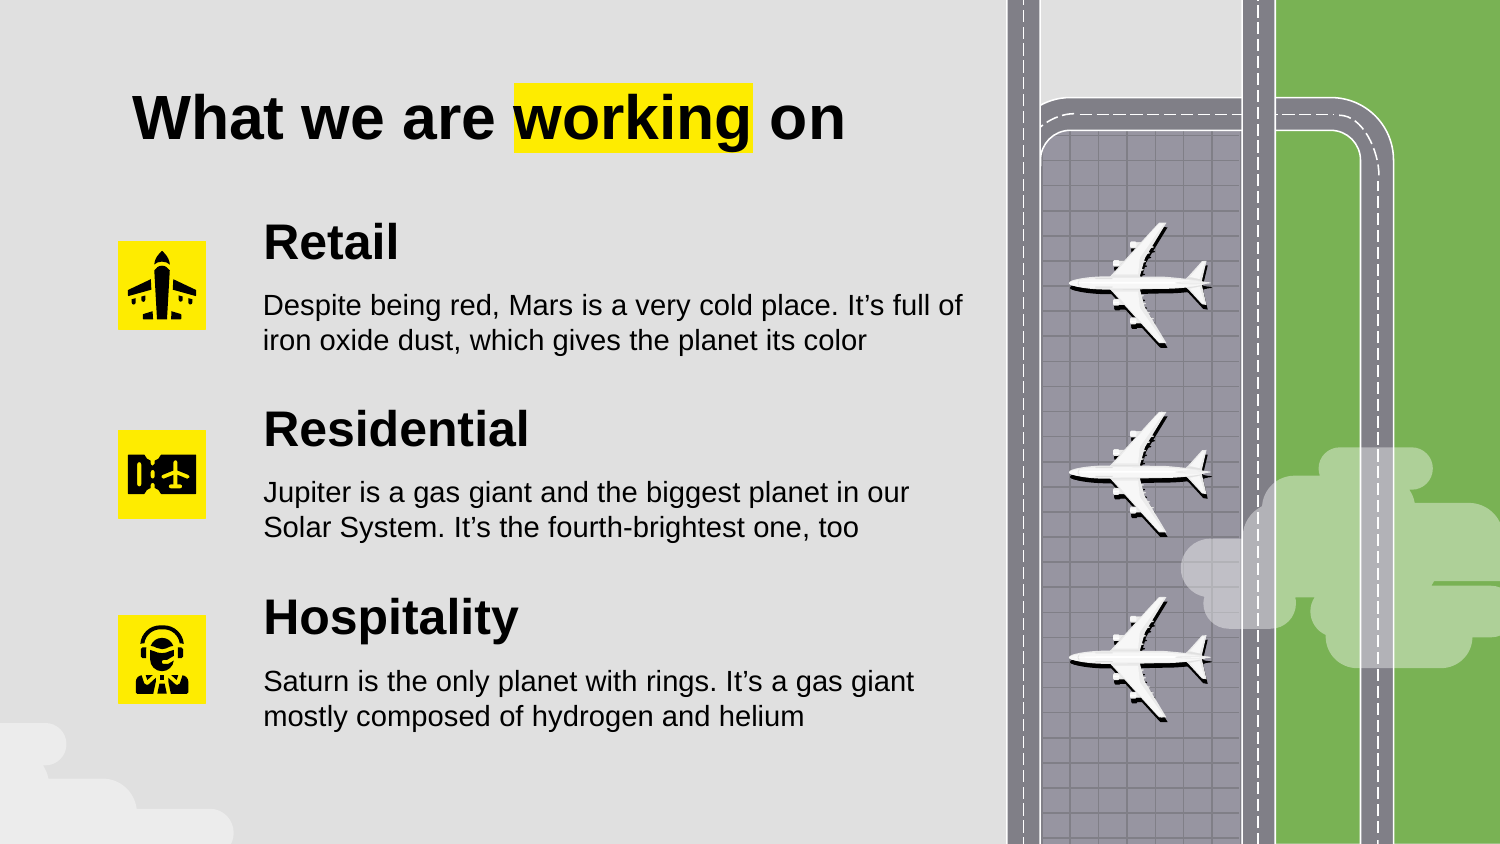

What we are working on
# Retail

Despite being red, Mars is a very cold place. It’s full of iron oxide dust, which gives the planet its color
Residential

Jupiter is a gas giant and the biggest planet in our Solar System. It’s the fourth-brightest one, too
Hospitality

Saturn is the only planet with rings. It’s a gas giant mostly composed of hydrogen and helium